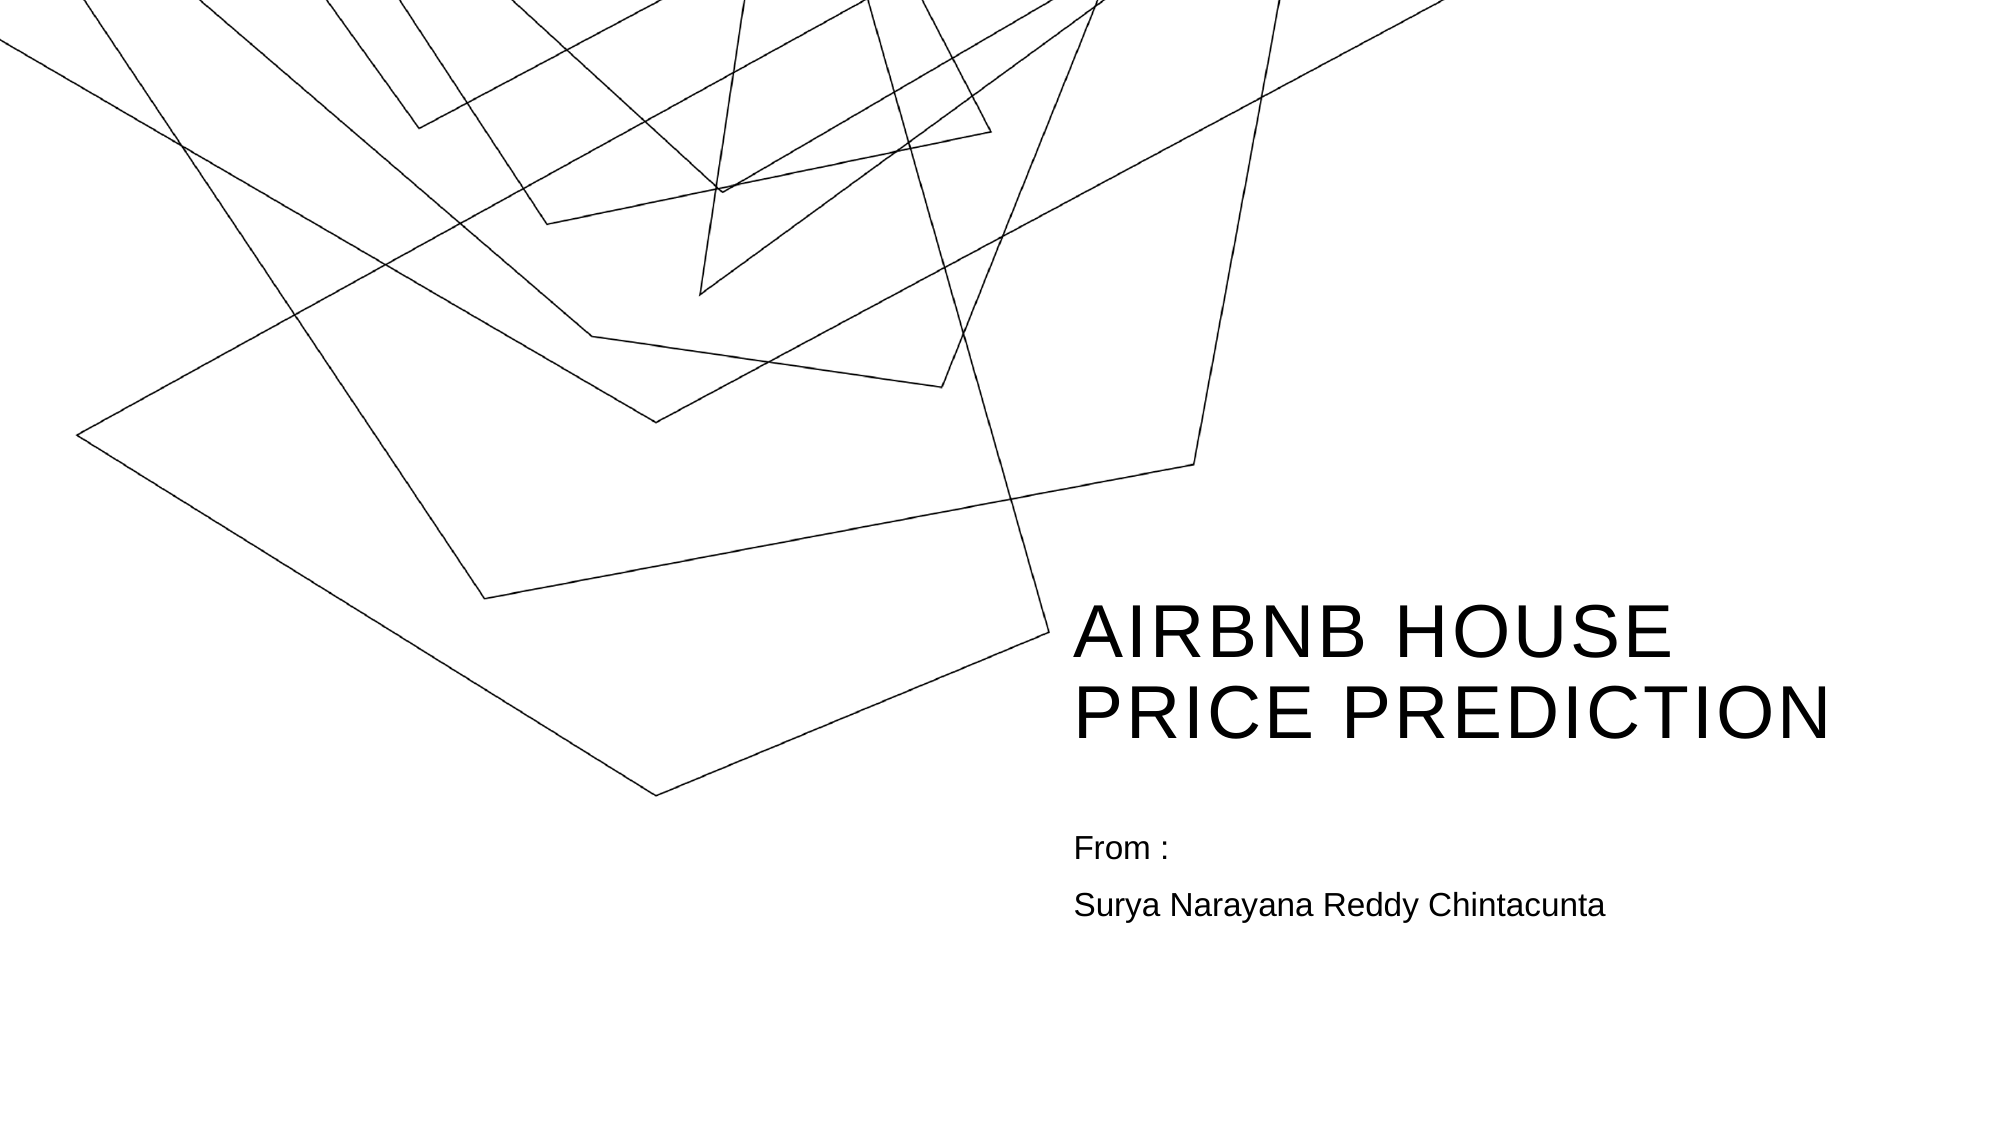

# Airbnb house price prediction
From :
Surya Narayana Reddy Chintacunta